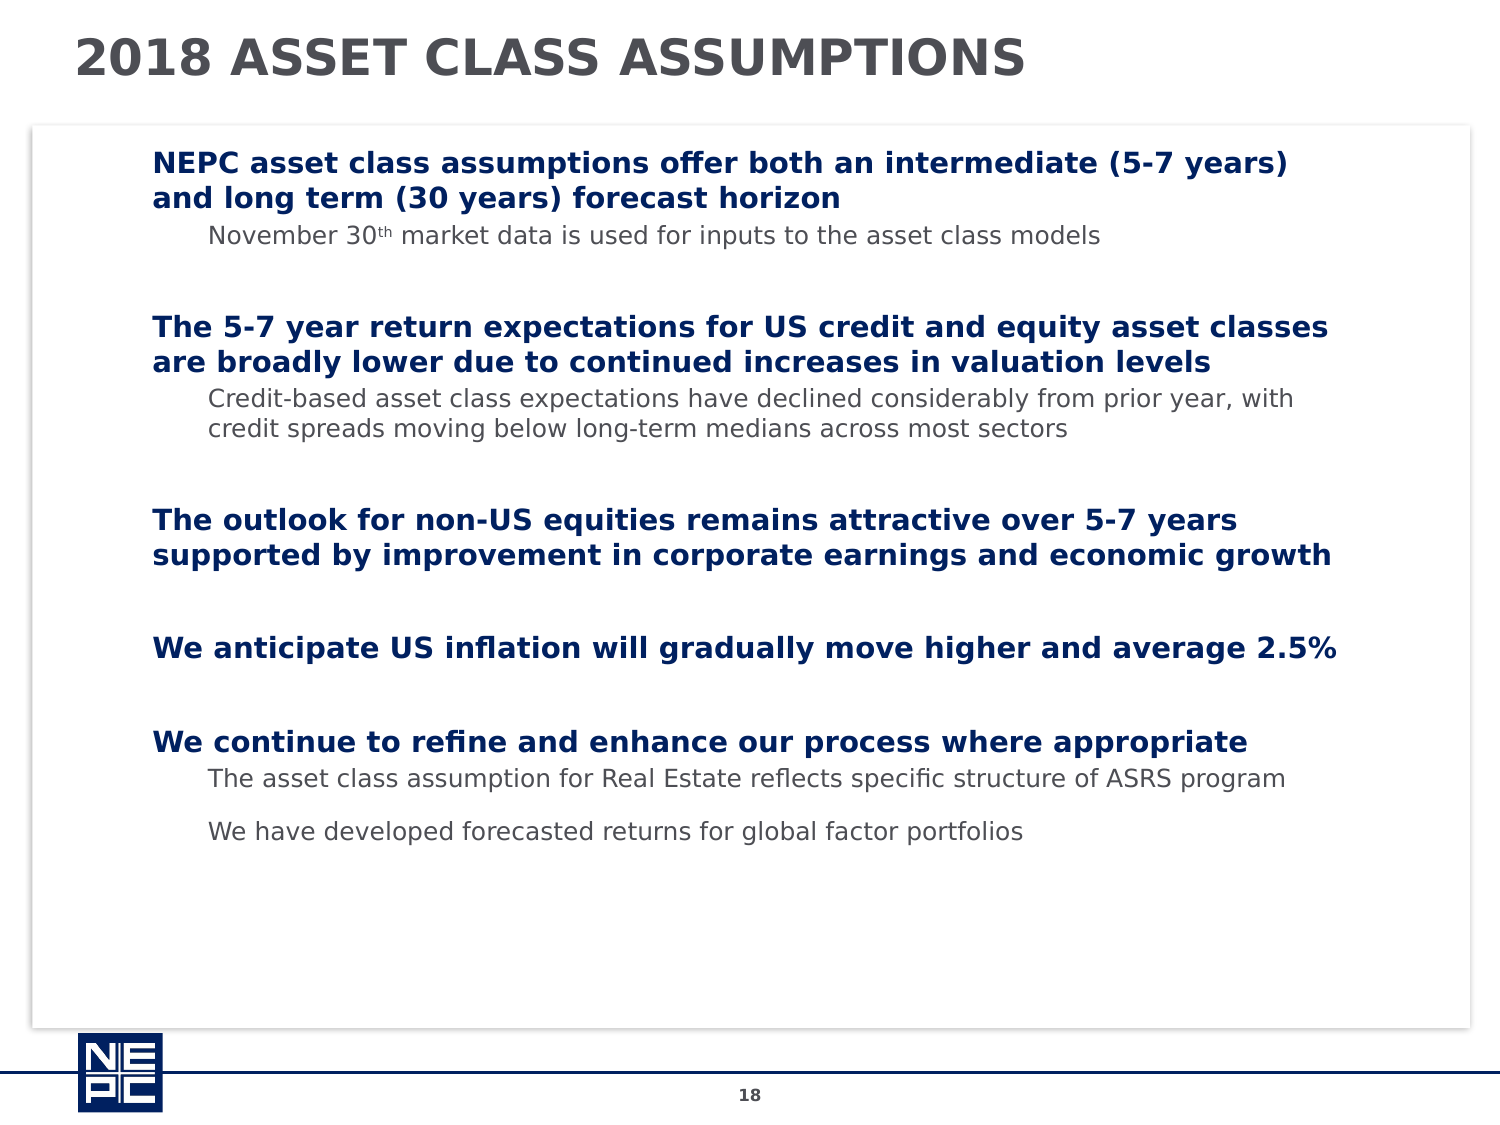

# 2018 Asset Class Assumptions
NEPC asset class assumptions offer both an intermediate (5-7 years) and long term (30 years) forecast horizon
November 30th market data is used for inputs to the asset class models

The 5-7 year return expectations for US credit and equity asset classes are broadly lower due to continued increases in valuation levels
Credit-based asset class expectations have declined considerably from prior year, with credit spreads moving below long-term medians across most sectors

The outlook for non-US equities remains attractive over 5-7 years supported by improvement in corporate earnings and economic growth

We anticipate US inflation will gradually move higher and average 2.5%

We continue to refine and enhance our process where appropriate
The asset class assumption for Real Estate reflects specific structure of ASRS program

We have developed forecasted returns for global factor portfolios
18